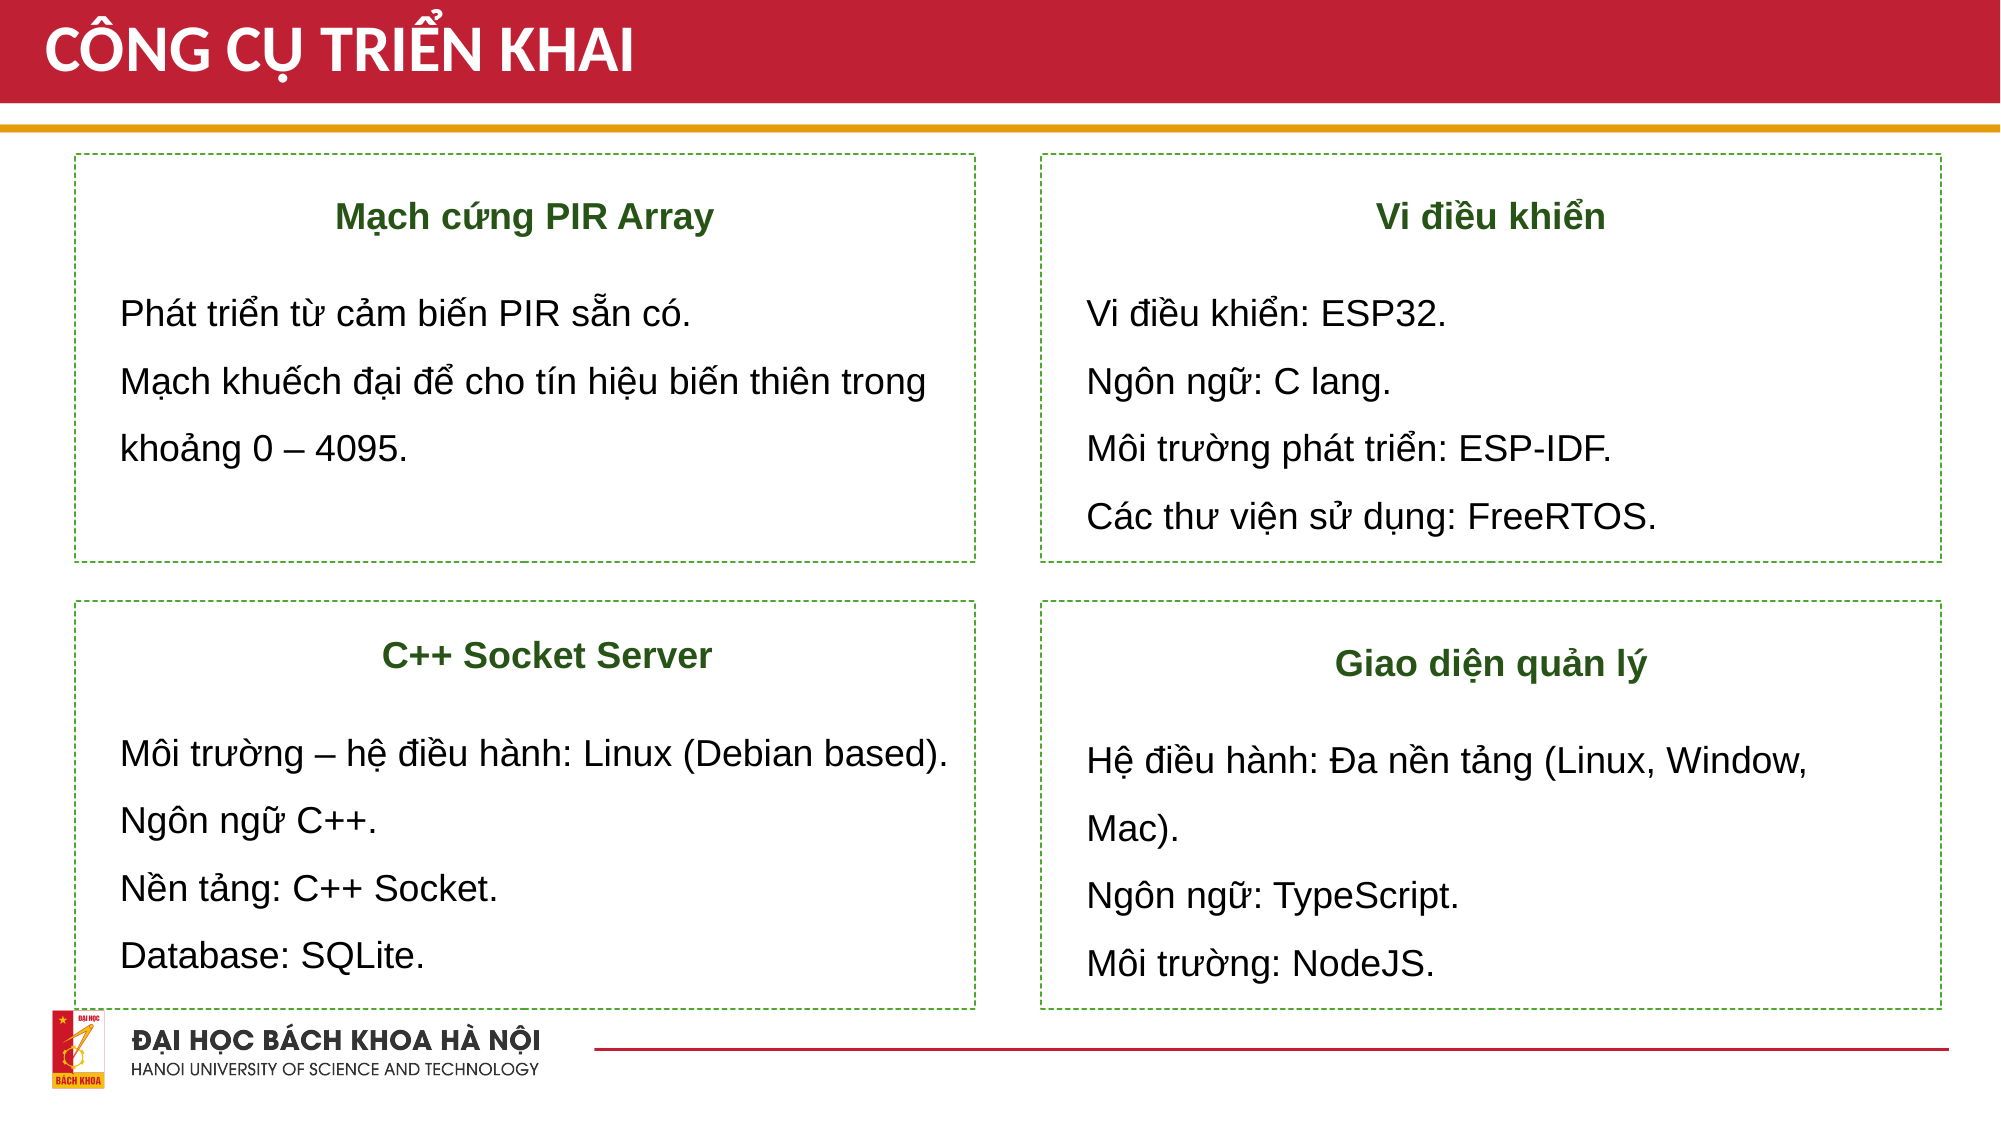

# CÔNG CỤ TRIỂN KHAI
Vi điều khiển

Vi điều khiển: ESP32.
Ngôn ngữ: C lang.
Môi trường phát triển: ESP-IDF.
Các thư viện sử dụng: FreeRTOS.

Mạch cứng PIR Array

Phát triển từ cảm biến PIR sẵn có.
Mạch khuếch đại để cho tín hiệu biến thiên trong khoảng 0 – 4095.

Giao diện quản lý

Hệ điều hành: Đa nền tảng (Linux, Window, Mac).
Ngôn ngữ: TypeScript.
Môi trường: NodeJS.

C++ Socket Server

Môi trường – hệ điều hành: Linux (Debian based).
Ngôn ngữ C++.
Nền tảng: C++ Socket.
Database: SQLite.